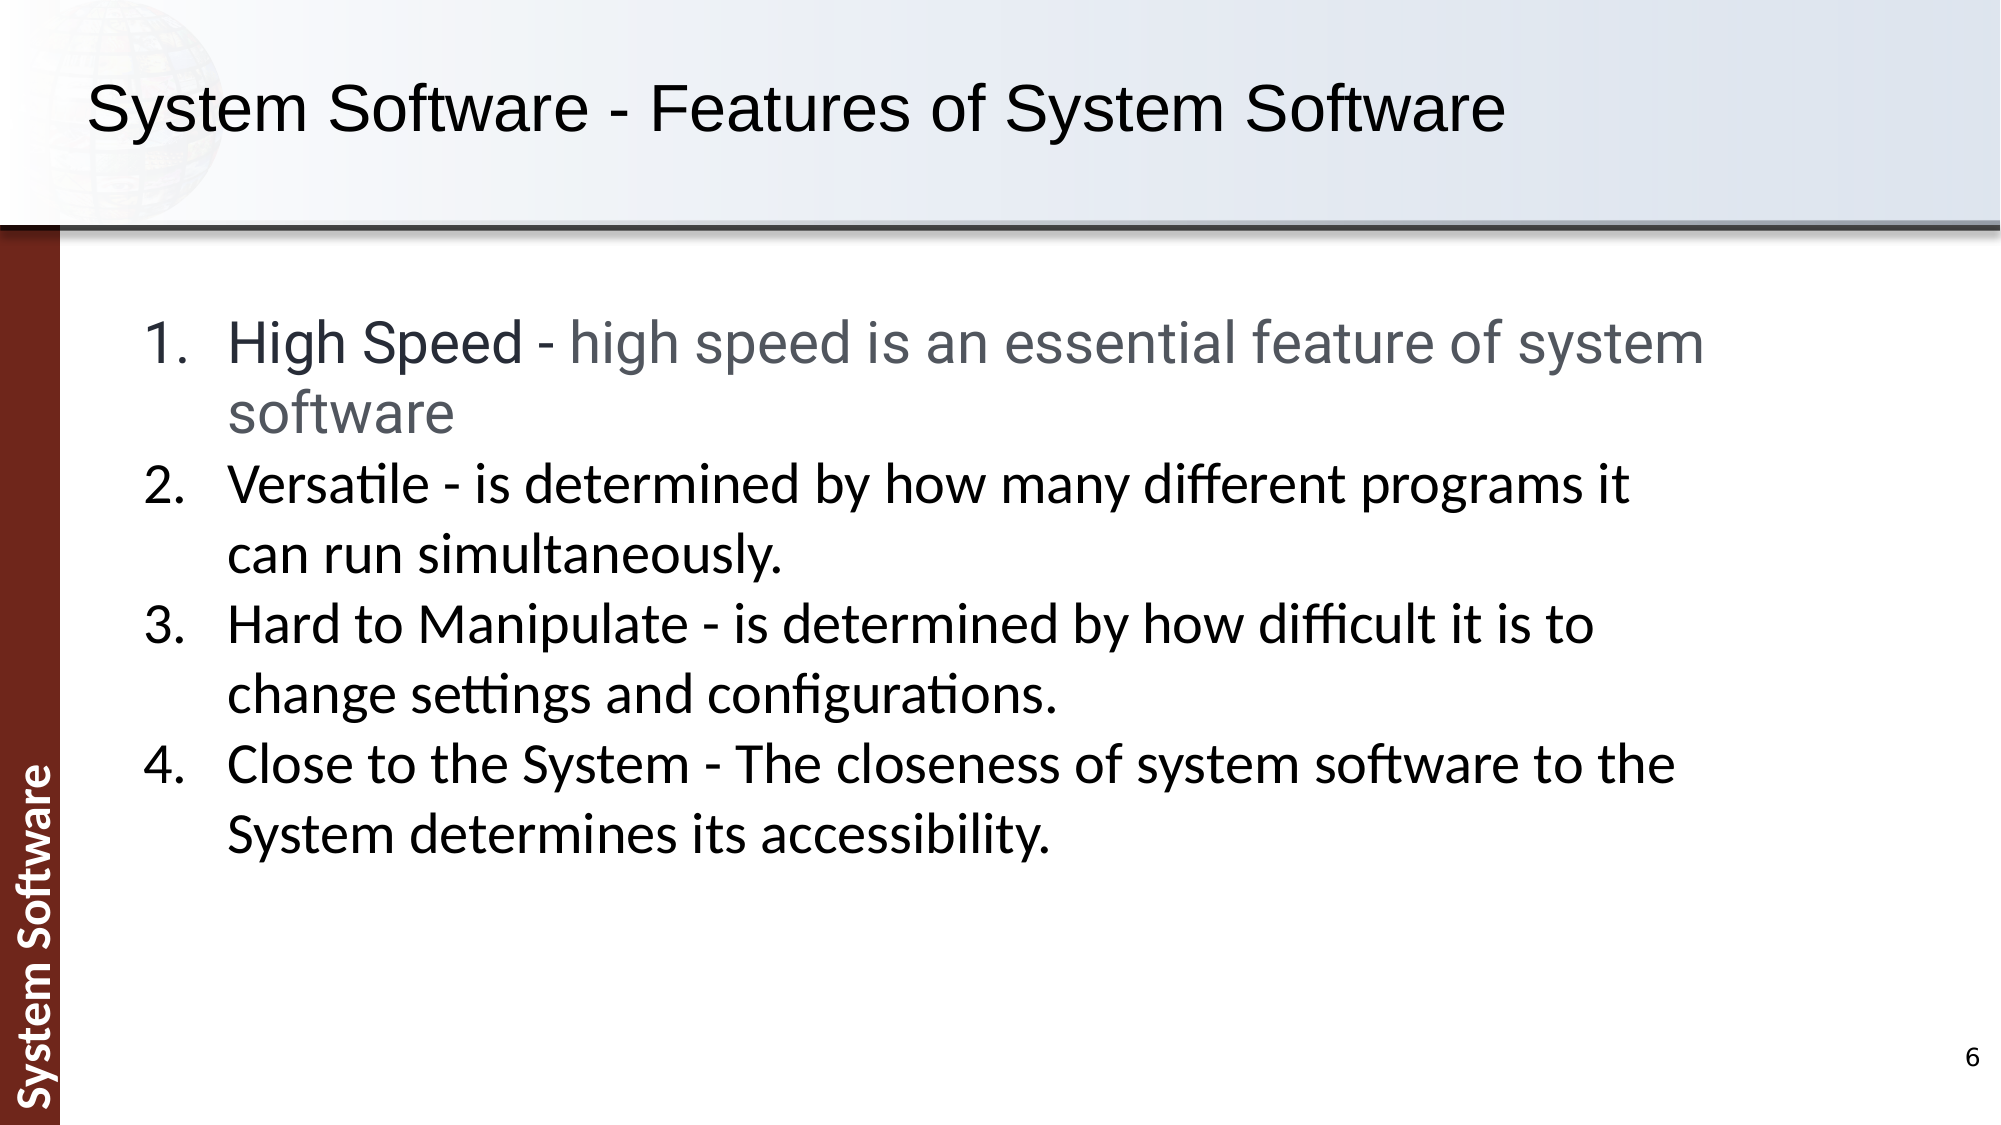

# System Software - Features of System Software
High Speed - high speed is an essential feature of system software
Versatile - is determined by how many different programs it can run simultaneously.
Hard to Manipulate - is determined by how difficult it is to change settings and configurations.
Close to the System - The closeness of system software to the System determines its accessibility.

6